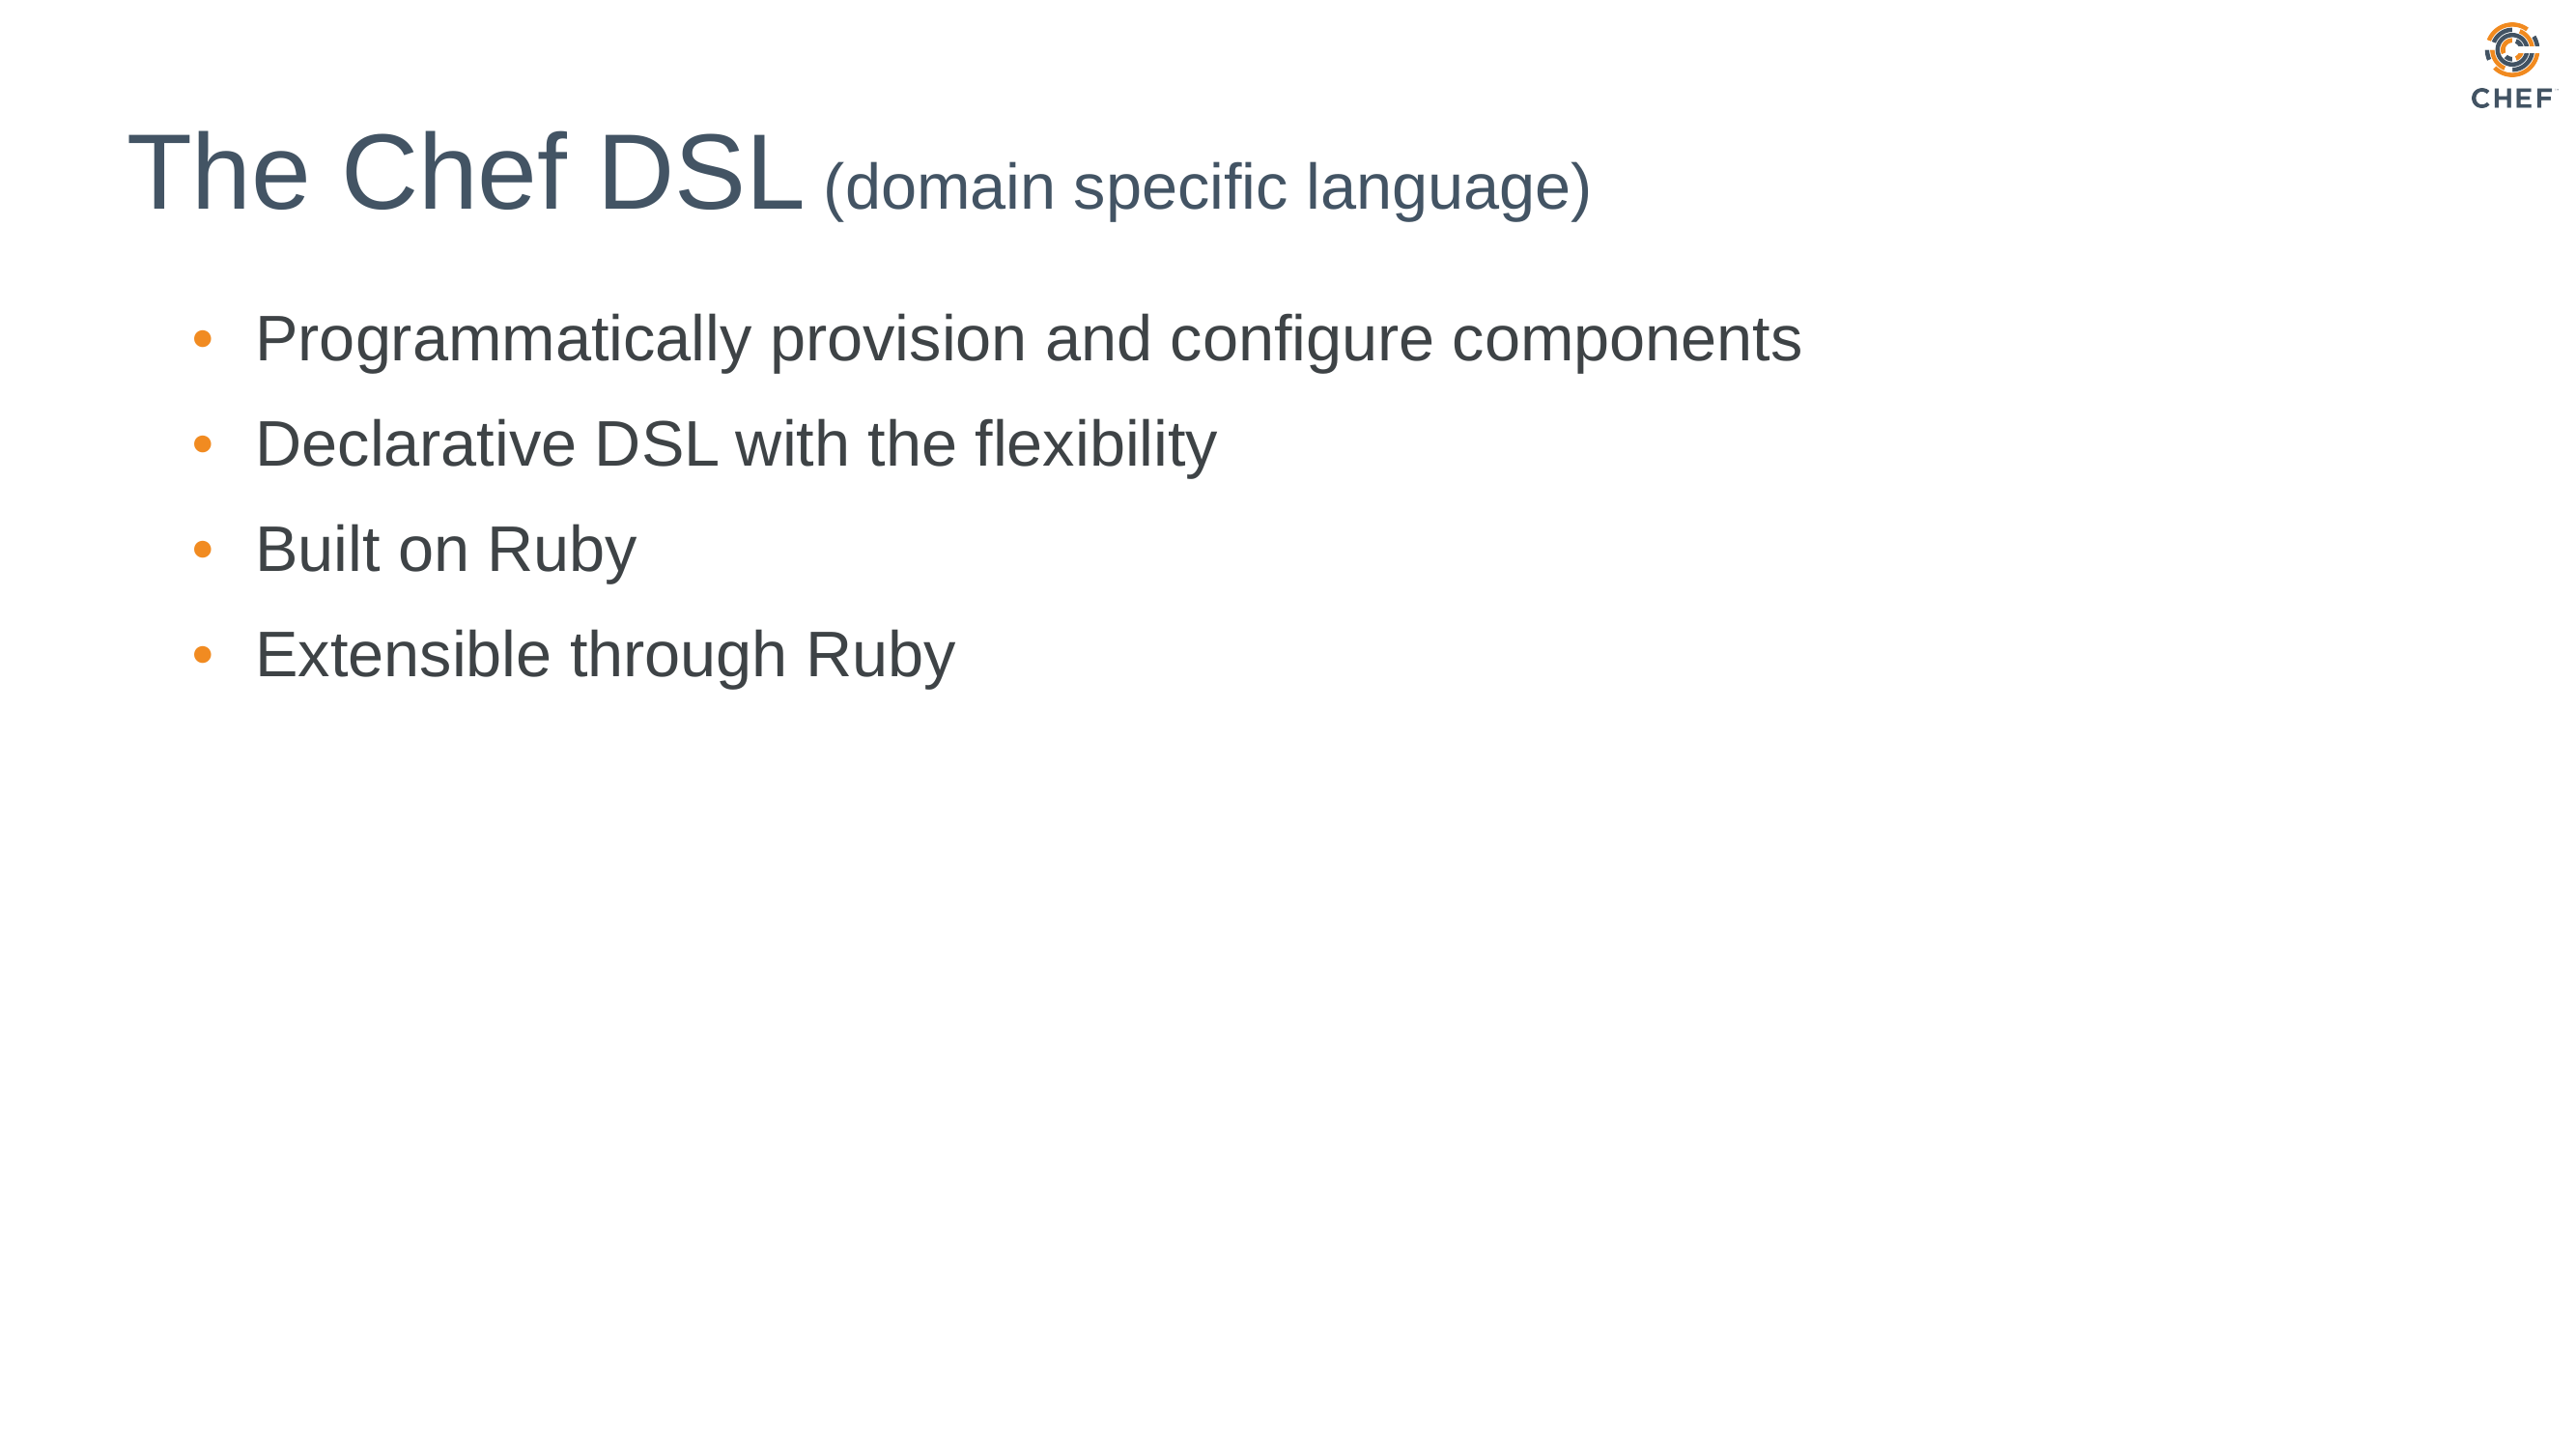

# The Chef DSL (domain specific language)
Programmatically provision and configure components
Declarative DSL with the flexibility
Built on Ruby
Extensible through Ruby